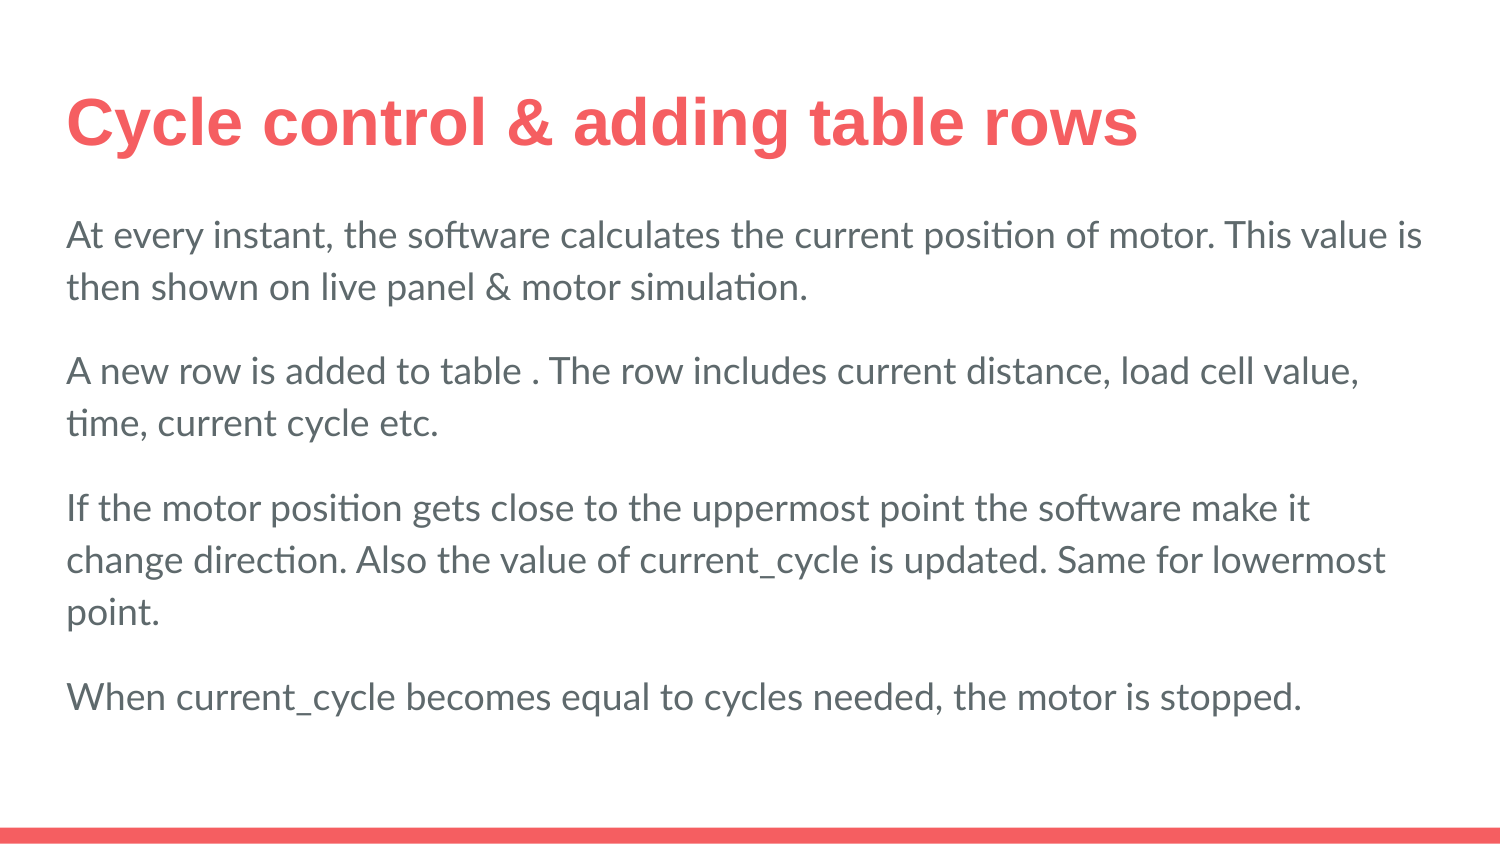

# Cycle control & adding table rows
At every instant, the software calculates the current position of motor. This value is then shown on live panel & motor simulation.
A new row is added to table . The row includes current distance, load cell value,  time, current cycle etc.
If the motor position gets close to the uppermost point the software make it change direction. Also the value of current_cycle is updated. Same for lowermost point.
When current_cycle becomes equal to cycles needed, the motor is stopped.